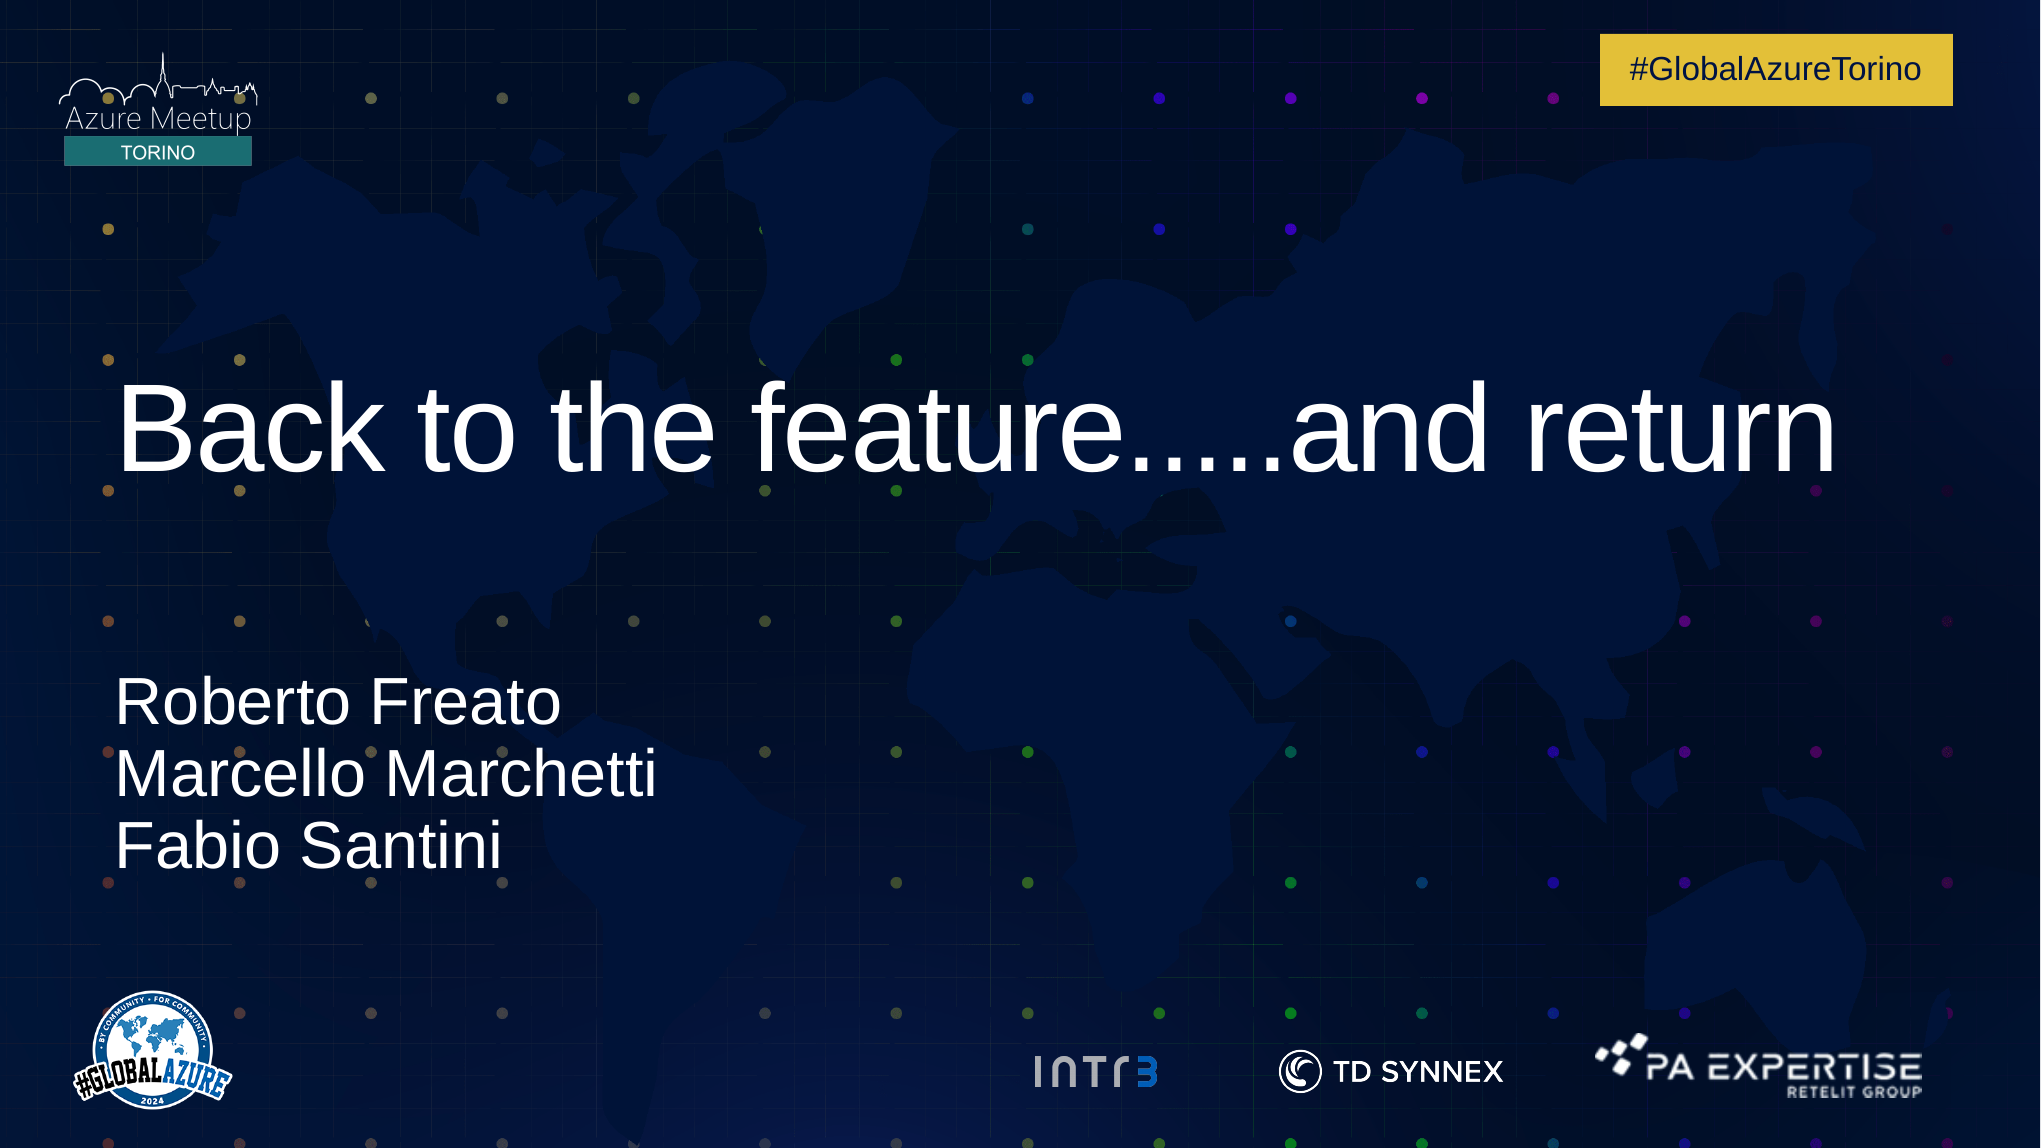

# Back to the feature.....and return
Roberto Freato
Marcello Marchetti
Fabio Santini